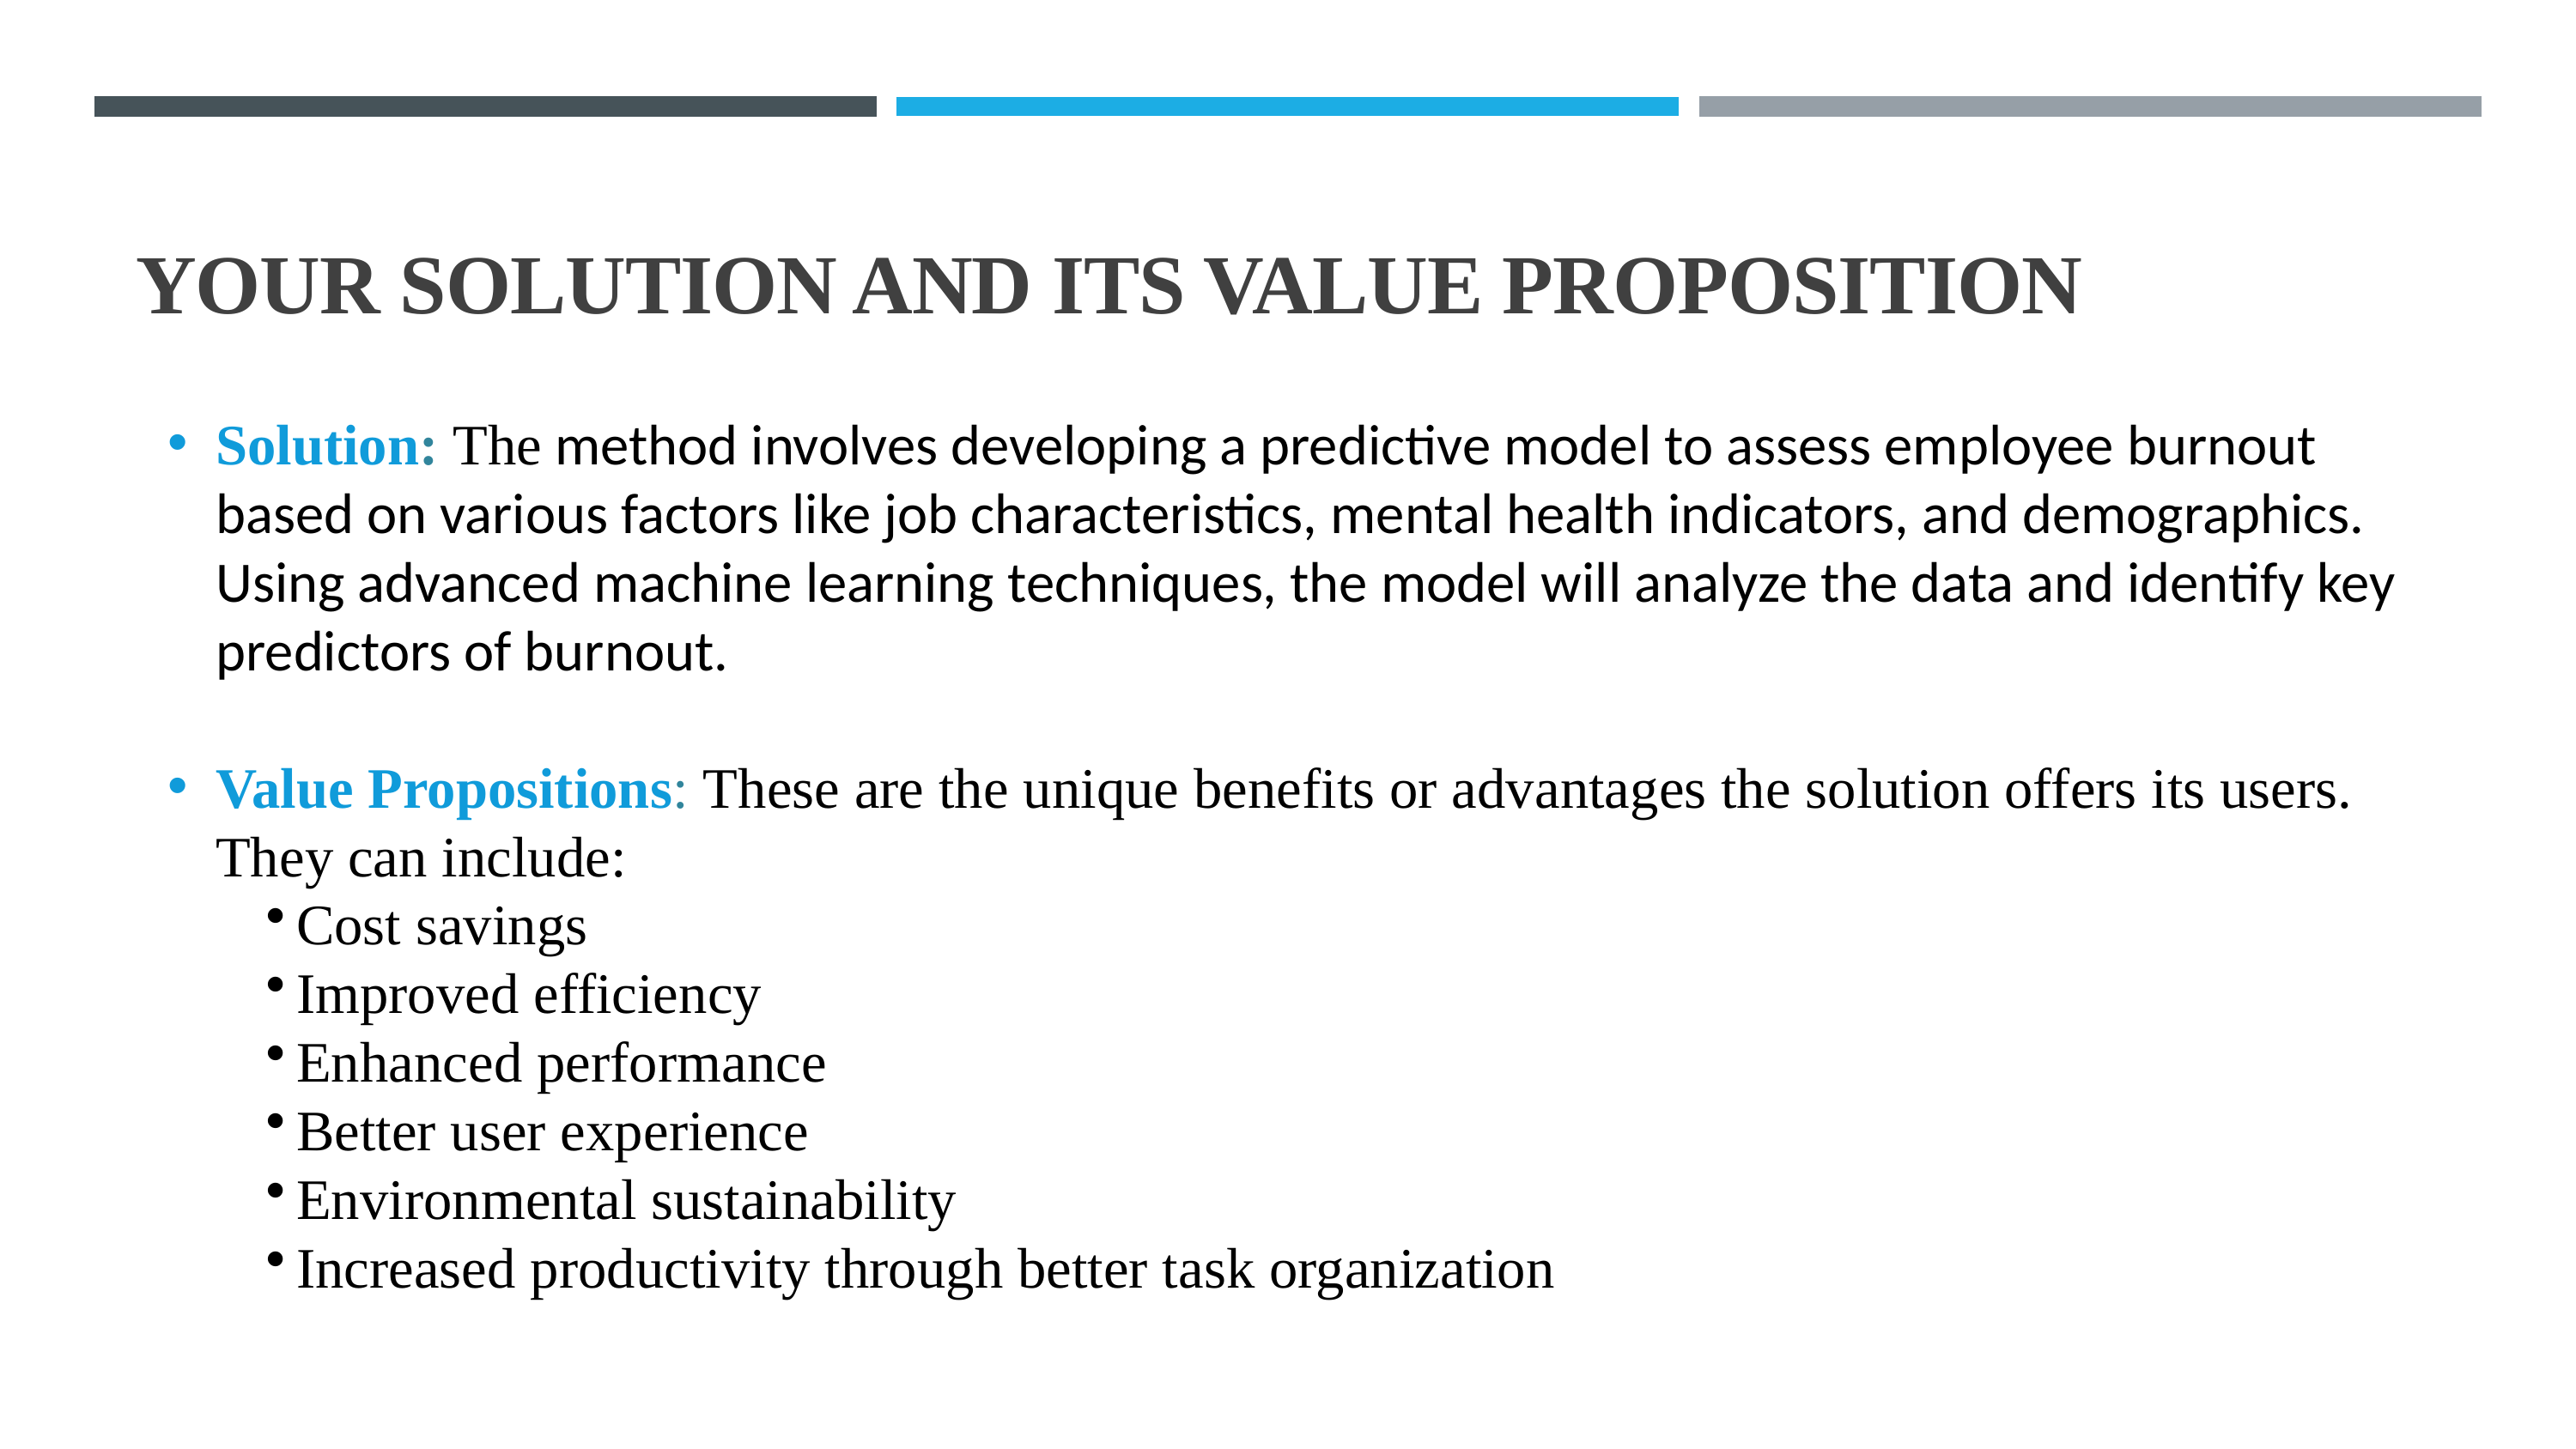

Solution: The method involves developing a predictive model to assess employee burnout based on various factors like job characteristics, mental health indicators, and demographics. Using advanced machine learning techniques, the model will analyze the data and identify key predictors of burnout.

Value Propositions: These are the unique benefits or advantages the solution offers its users. They can include:
Cost savings
Improved efficiency
Enhanced performance
Better user experience
Environmental sustainability
Increased productivity through better task organization

YOUR SOLUTION AND ITS VALUE PROPOSITION